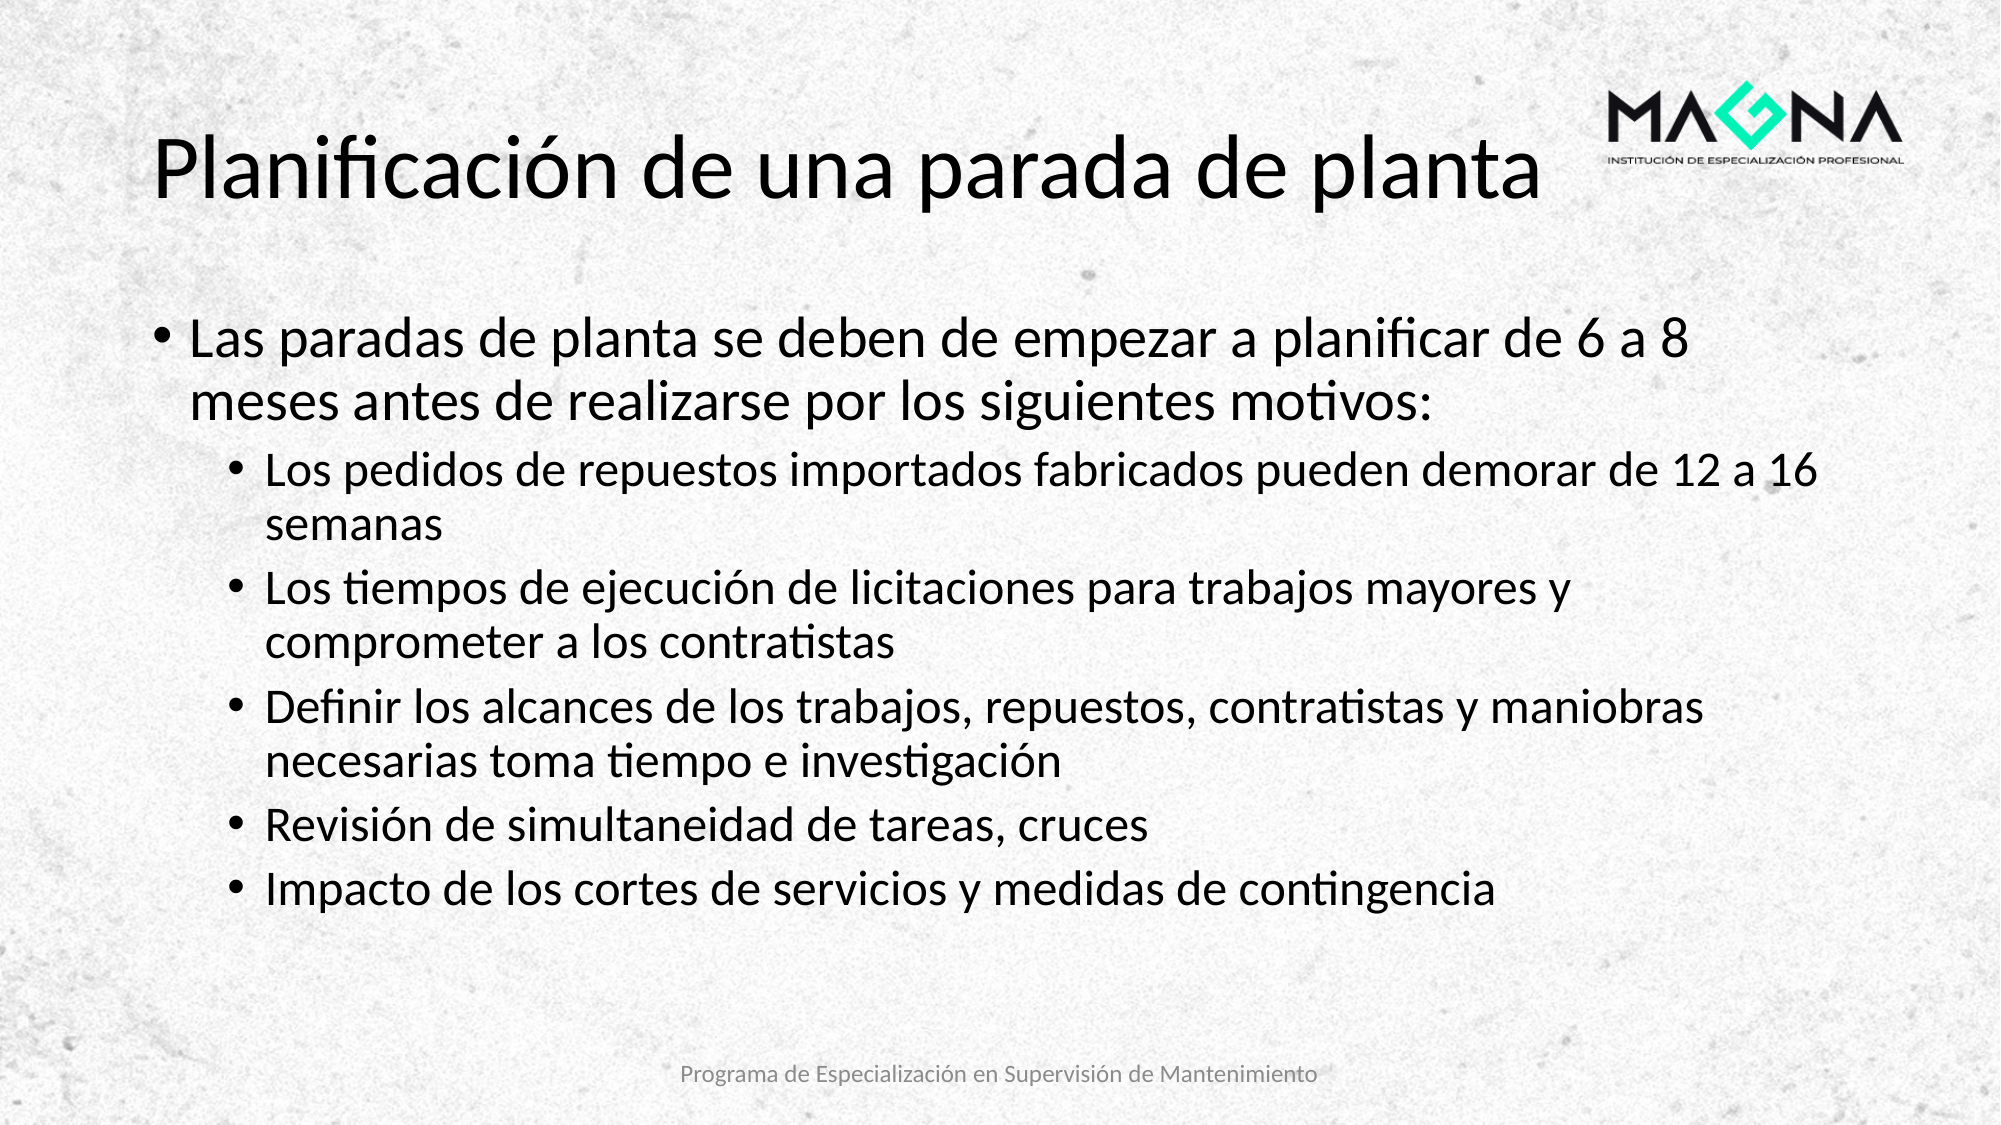

# Planificación de una parada de planta
Las paradas de planta se deben de empezar a planificar de 6 a 8 meses antes de realizarse por los siguientes motivos:
Los pedidos de repuestos importados fabricados pueden demorar de 12 a 16 semanas
Los tiempos de ejecución de licitaciones para trabajos mayores y comprometer a los contratistas
Definir los alcances de los trabajos, repuestos, contratistas y maniobras necesarias toma tiempo e investigación
Revisión de simultaneidad de tareas, cruces
Impacto de los cortes de servicios y medidas de contingencia